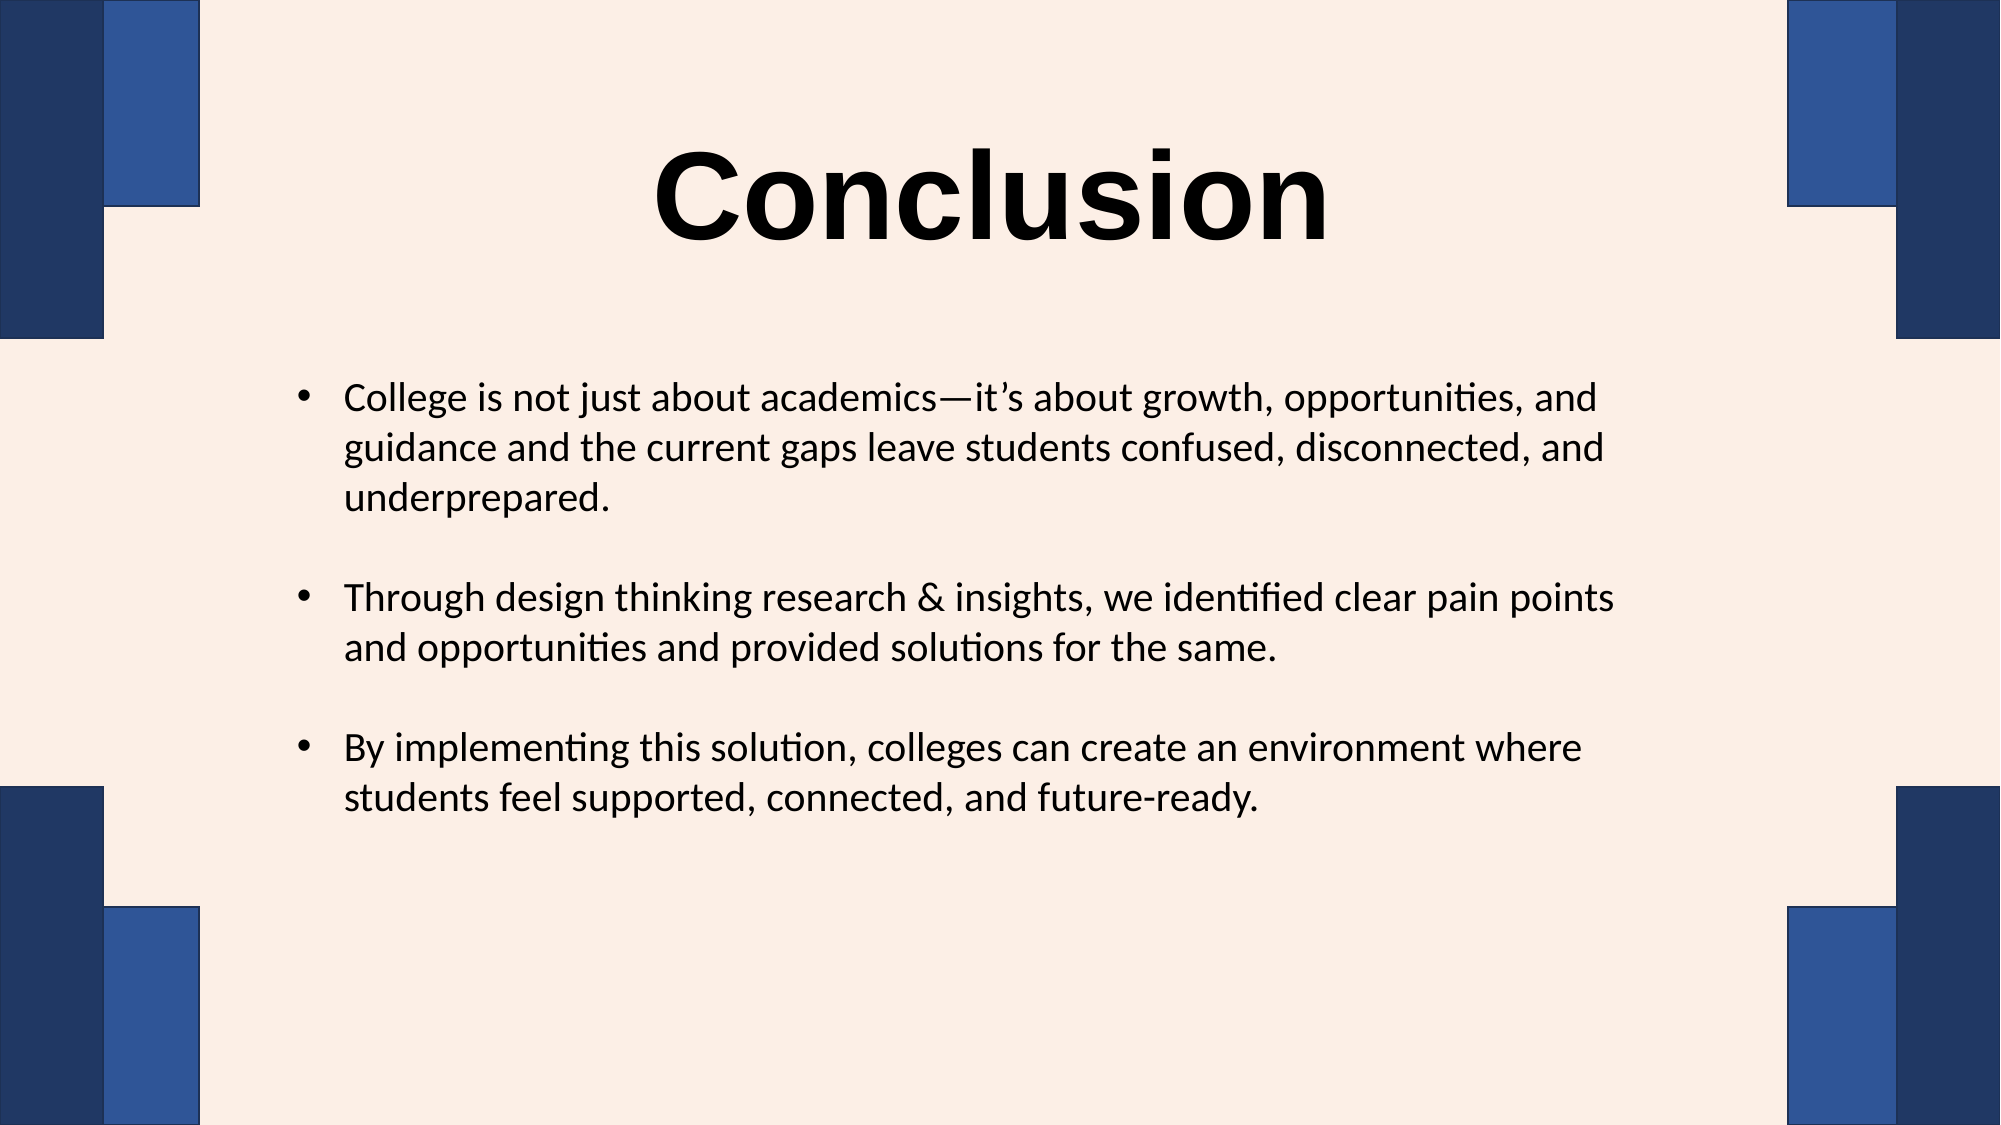

Conclusion
College is not just about academics—it’s about growth, opportunities, and guidance and the current gaps leave students confused, disconnected, and underprepared.

Through design thinking research & insights, we identified clear pain points and opportunities and provided solutions for the same.

By implementing this solution, colleges can create an environment where students feel supported, connected, and future-ready.